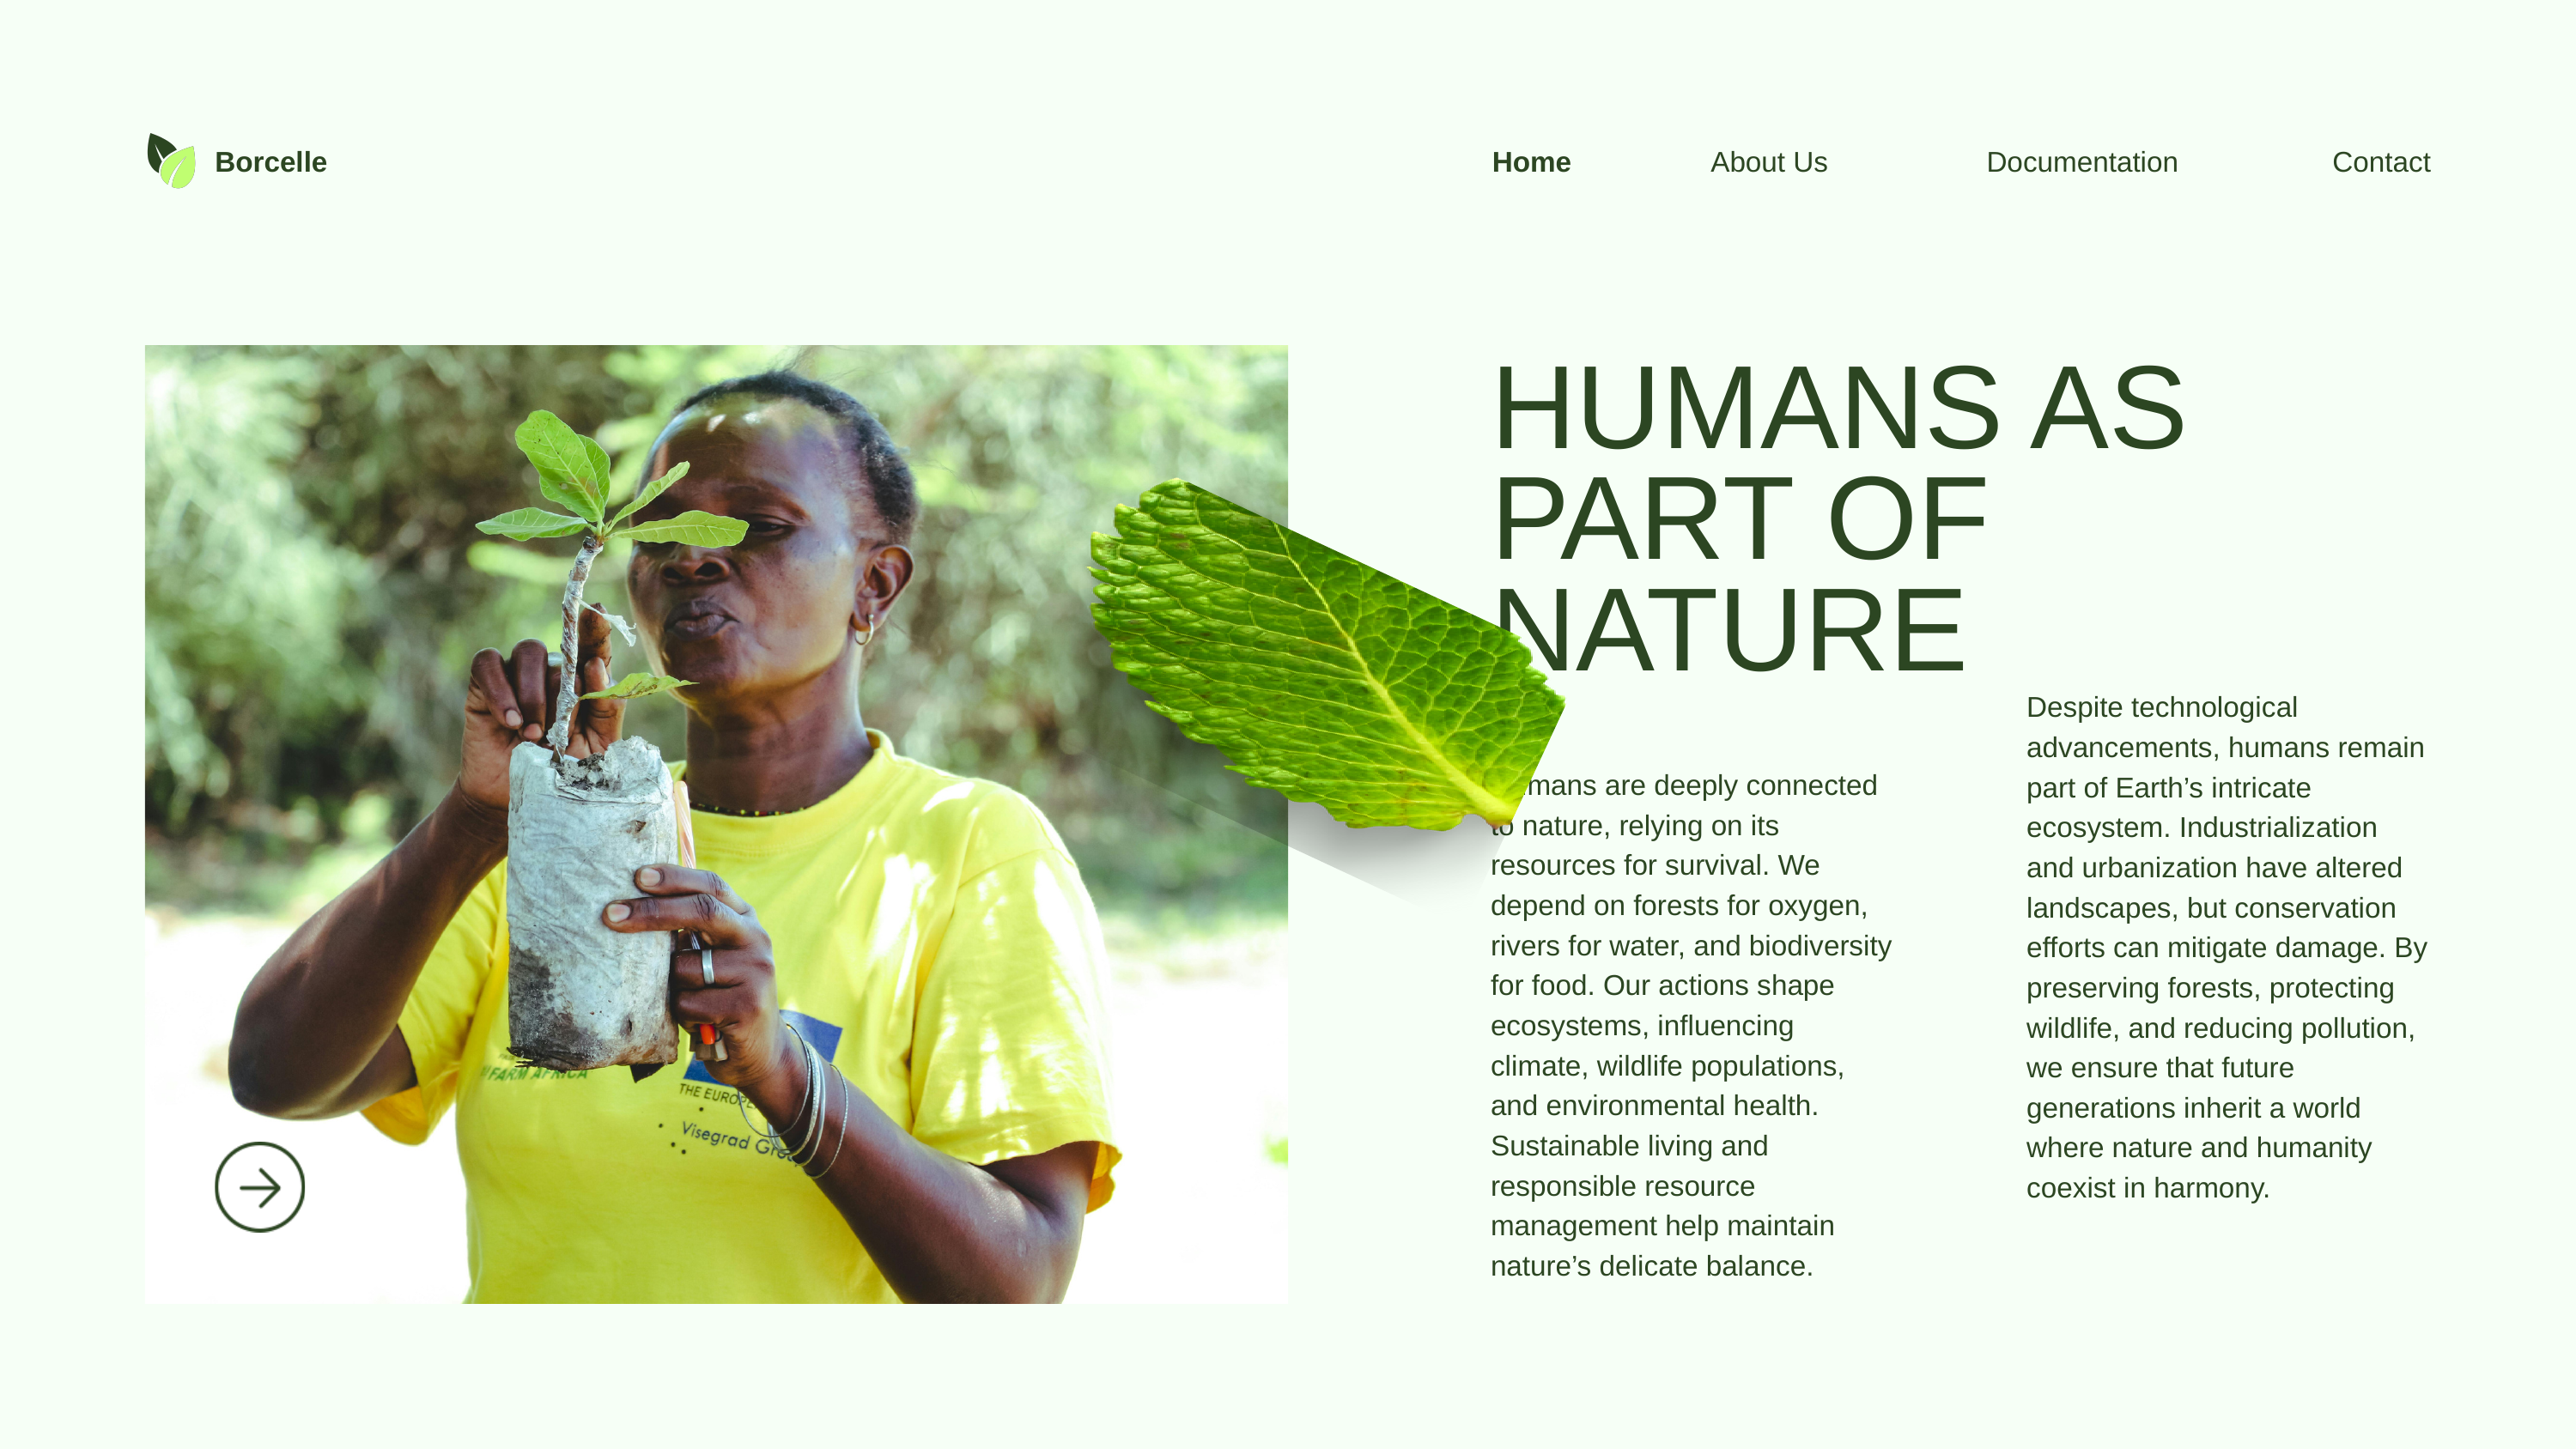

Borcelle
Home
About Us
Documentation
Contact

HUMANS AS PART OF NATURE

Despite technological advancements, humans remain part of Earth’s intricate ecosystem. Industrialization and urbanization have altered landscapes, but conservation efforts can mitigate damage. By preserving forests, protecting wildlife, and reducing pollution, we ensure that future generations inherit a world where nature and humanity coexist in harmony.
Humans are deeply connected to nature, relying on its resources for survival. We depend on forests for oxygen, rivers for water, and biodiversity for food. Our actions shape ecosystems, influencing climate, wildlife populations, and environmental health. Sustainable living and responsible resource management help maintain nature’s delicate balance.